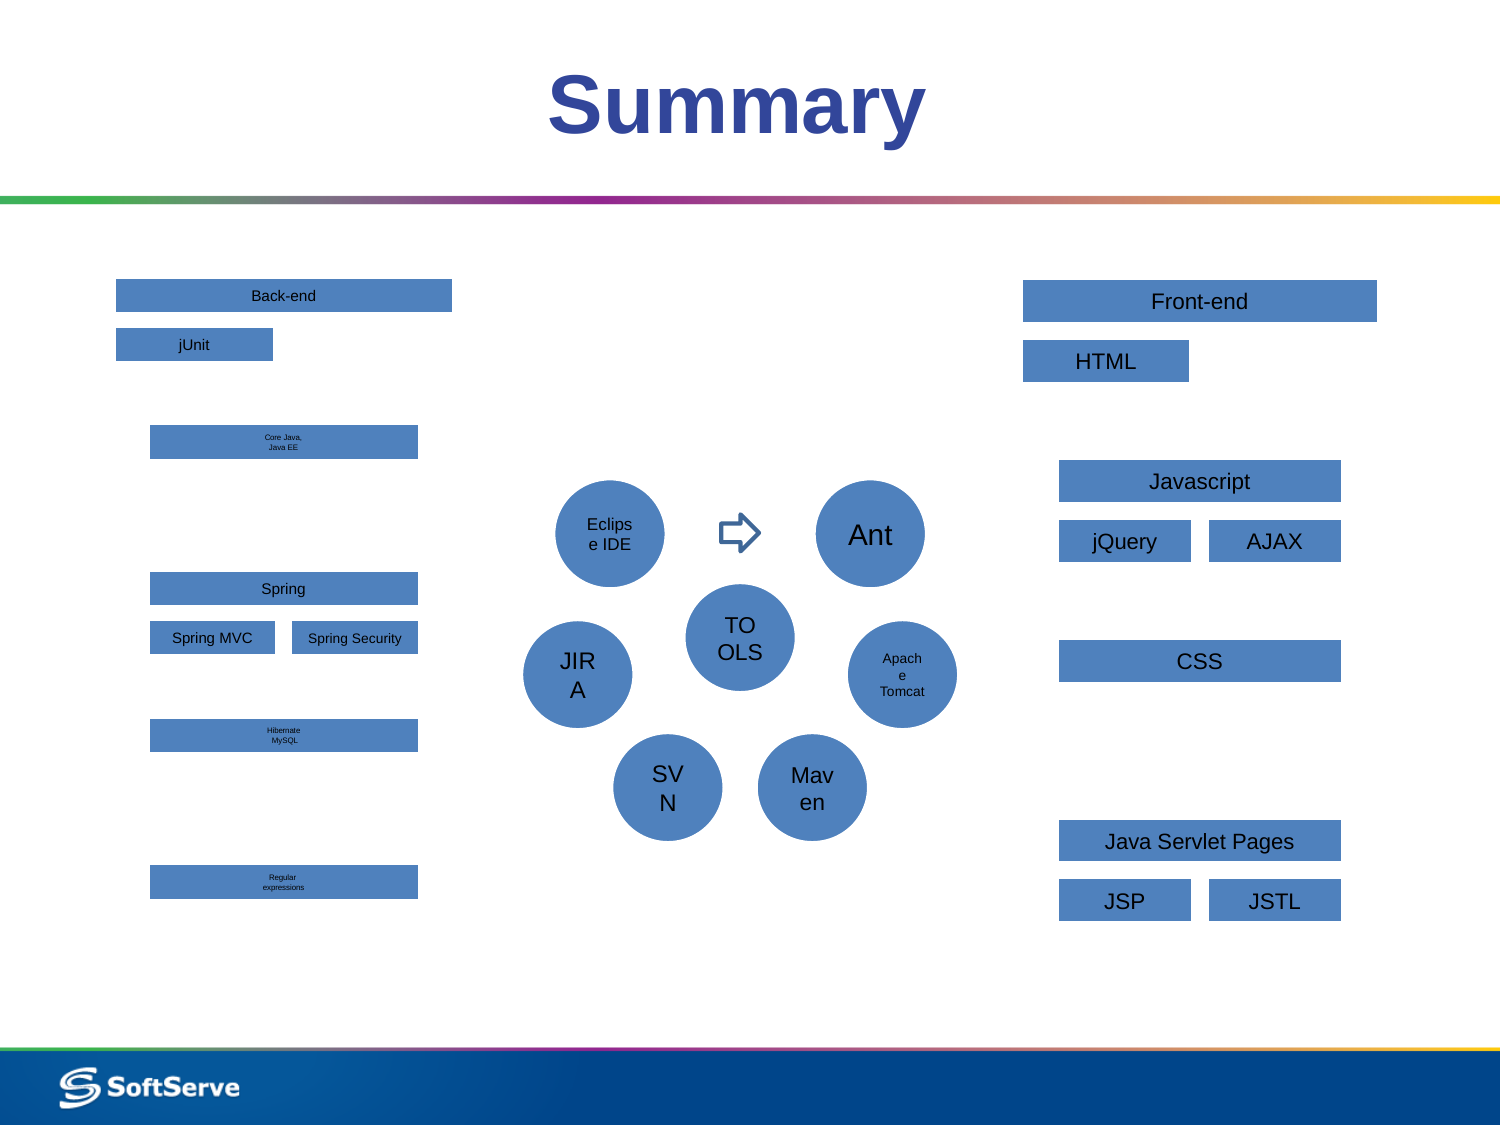

Summary
Back-end
jUnit
Core Java,
Java EE
Spring
Spring MVC
Spring Security
Hibernate
 MySQL
Regular
expressions
Front-end
HTML
Javascript
jQuery
AJAX
CSS
Java Servlet Pages
JSP
JSTL
TOOLS
Ant
Apache Tomcat
Maven
SVN
JIRA
Eclipse IDE